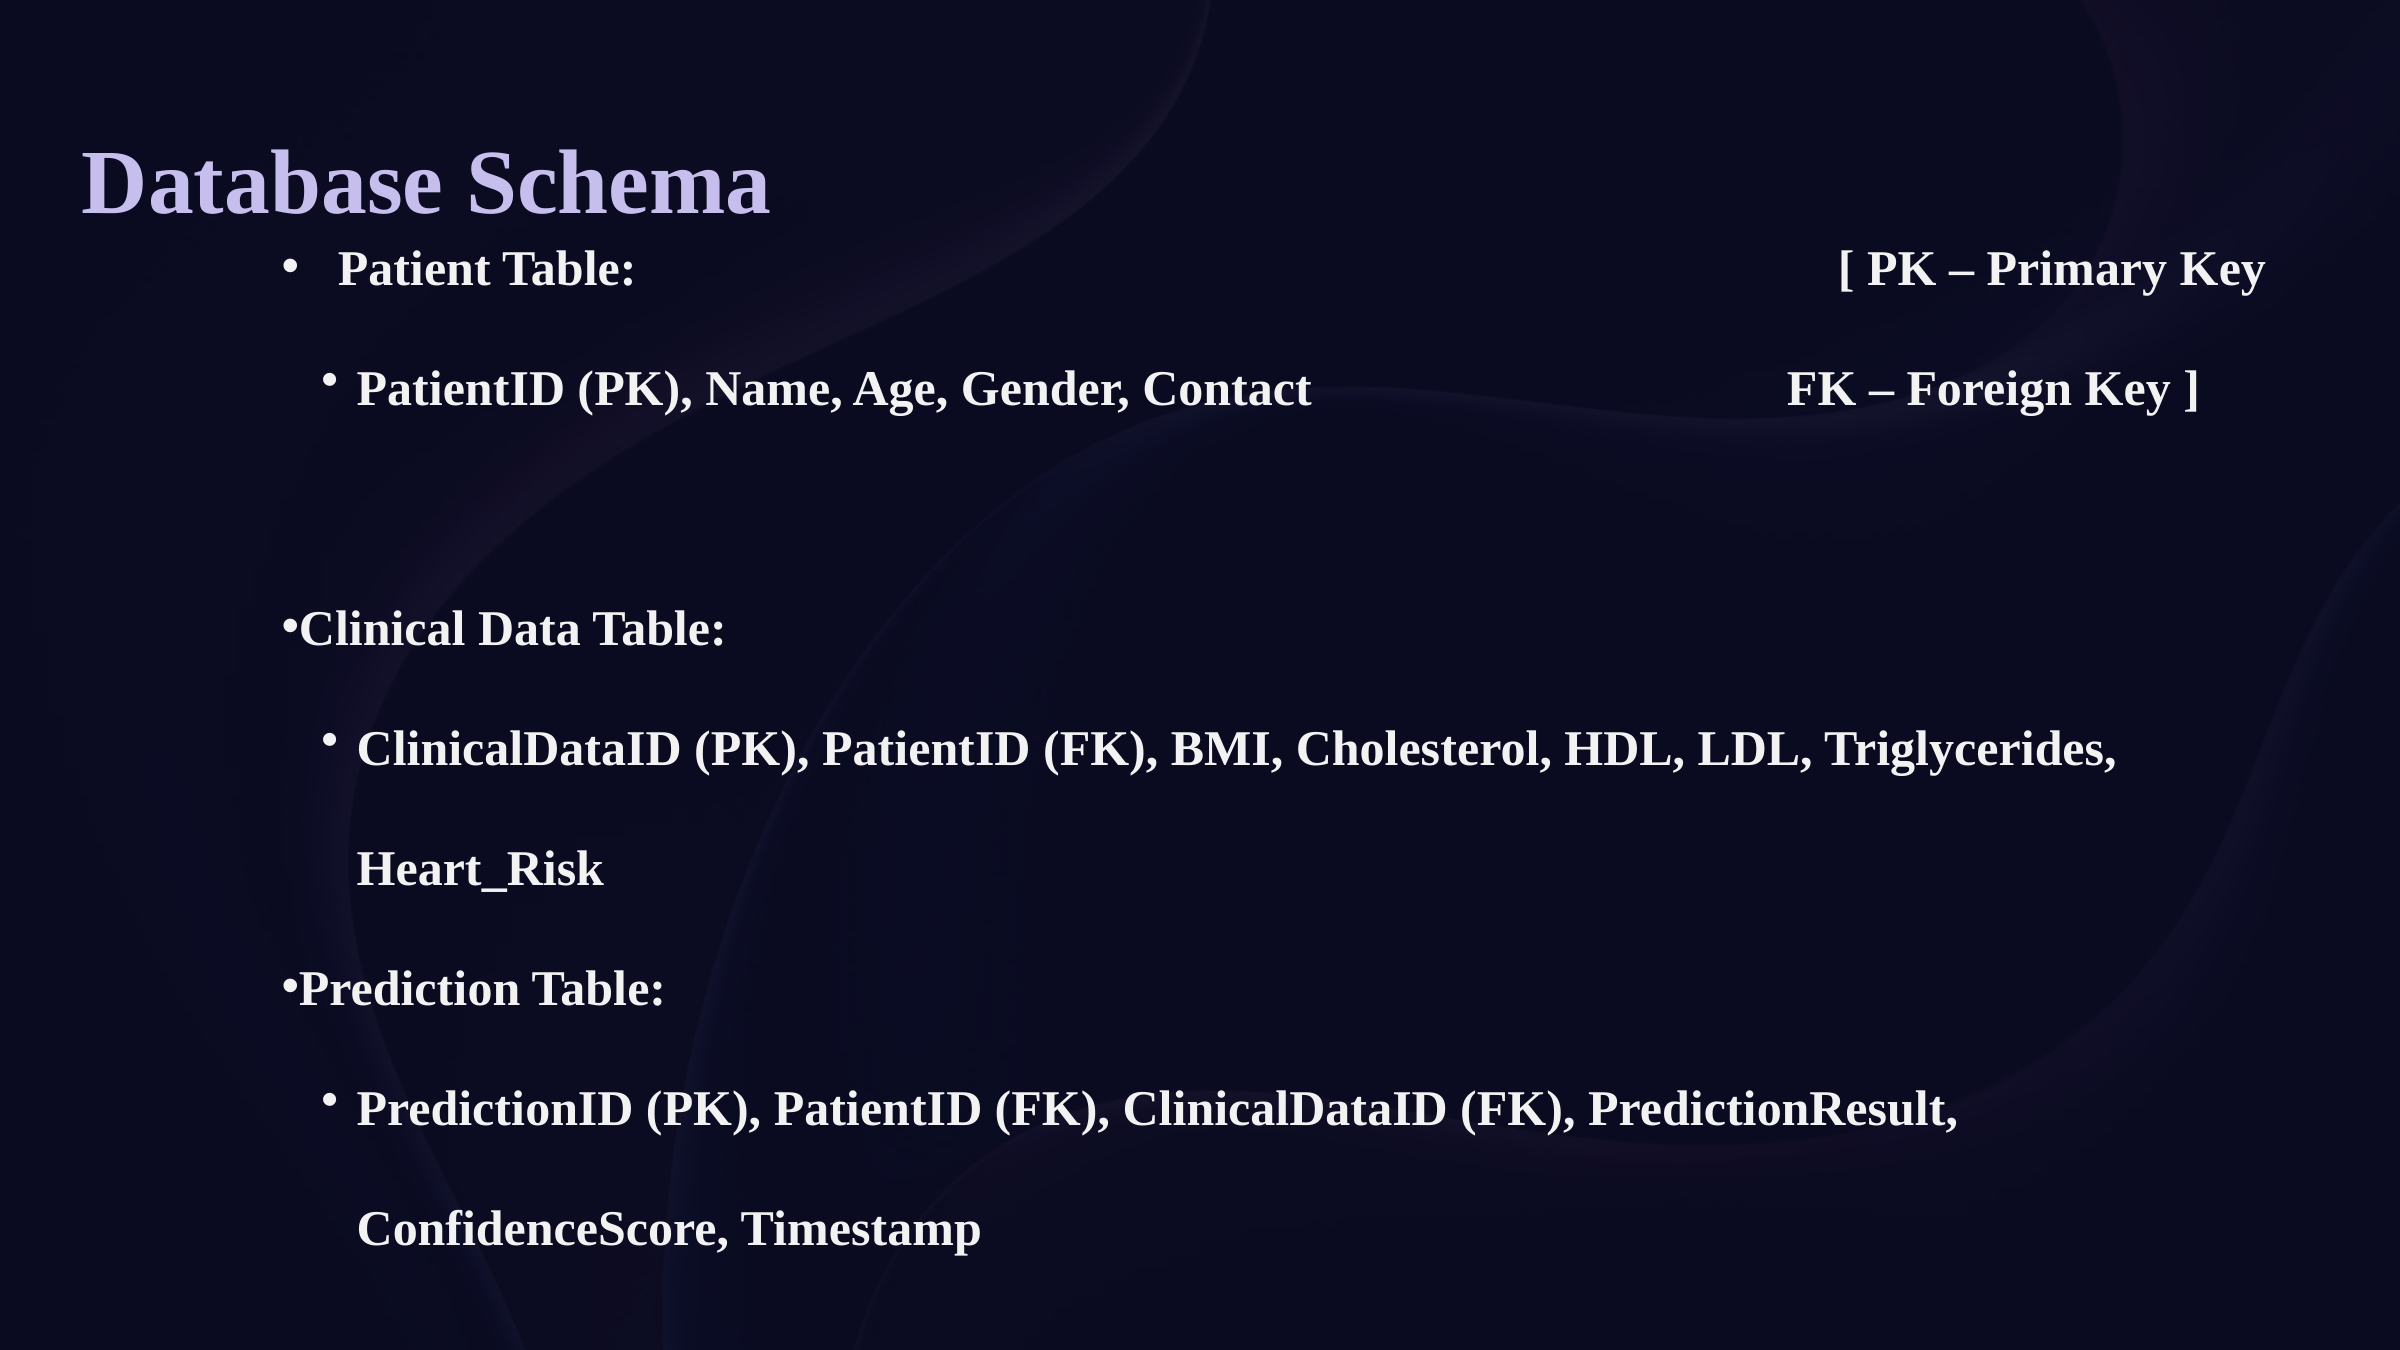

Database Schema
Patient Table: 								[ PK – Primary Key
PatientID (PK), Name, Age, Gender, Contact                                      FK – Foreign Key ]
Clinical Data Table:
ClinicalDataID (PK), PatientID (FK), BMI, Cholesterol, HDL, LDL, Triglycerides, Heart_Risk
Prediction Table:
PredictionID (PK), PatientID (FK), ClinicalDataID (FK), PredictionResult, ConfidenceScore, Timestamp